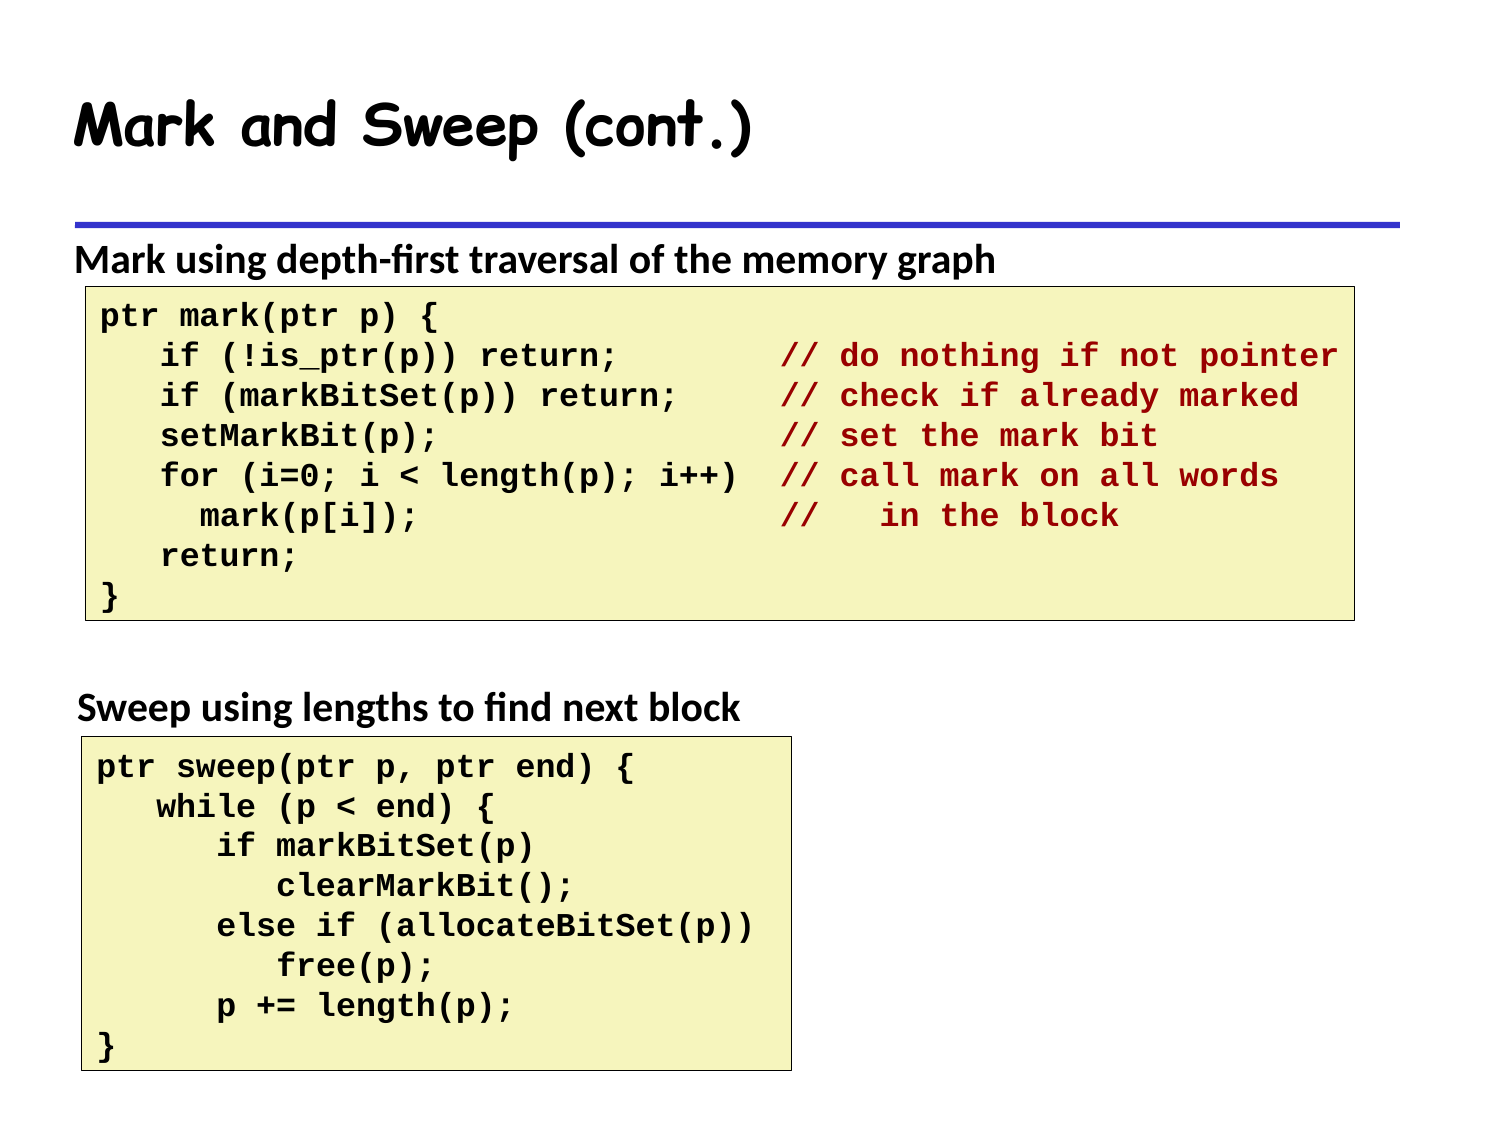

# Mark and Sweep (cont.)
Mark using depth-first traversal of the memory graph
ptr mark(ptr p) {
   if (!is_ptr(p)) return;        // do nothing if not pointer
   if (markBitSet(p)) return;     // check if already marked
   setMarkBit(p);                 // set the mark bit
   for (i=0; i < length(p); i++)  // call mark on all words
     mark(p[i]); 		    //   in the block
   return;
}
Sweep using lengths to find next block
ptr sweep(ptr p, ptr end) {
   while (p < end) {
      if markBitSet(p)
         clearMarkBit();
      else if (allocateBitSet(p))
         free(p);
      p += length(p);
}